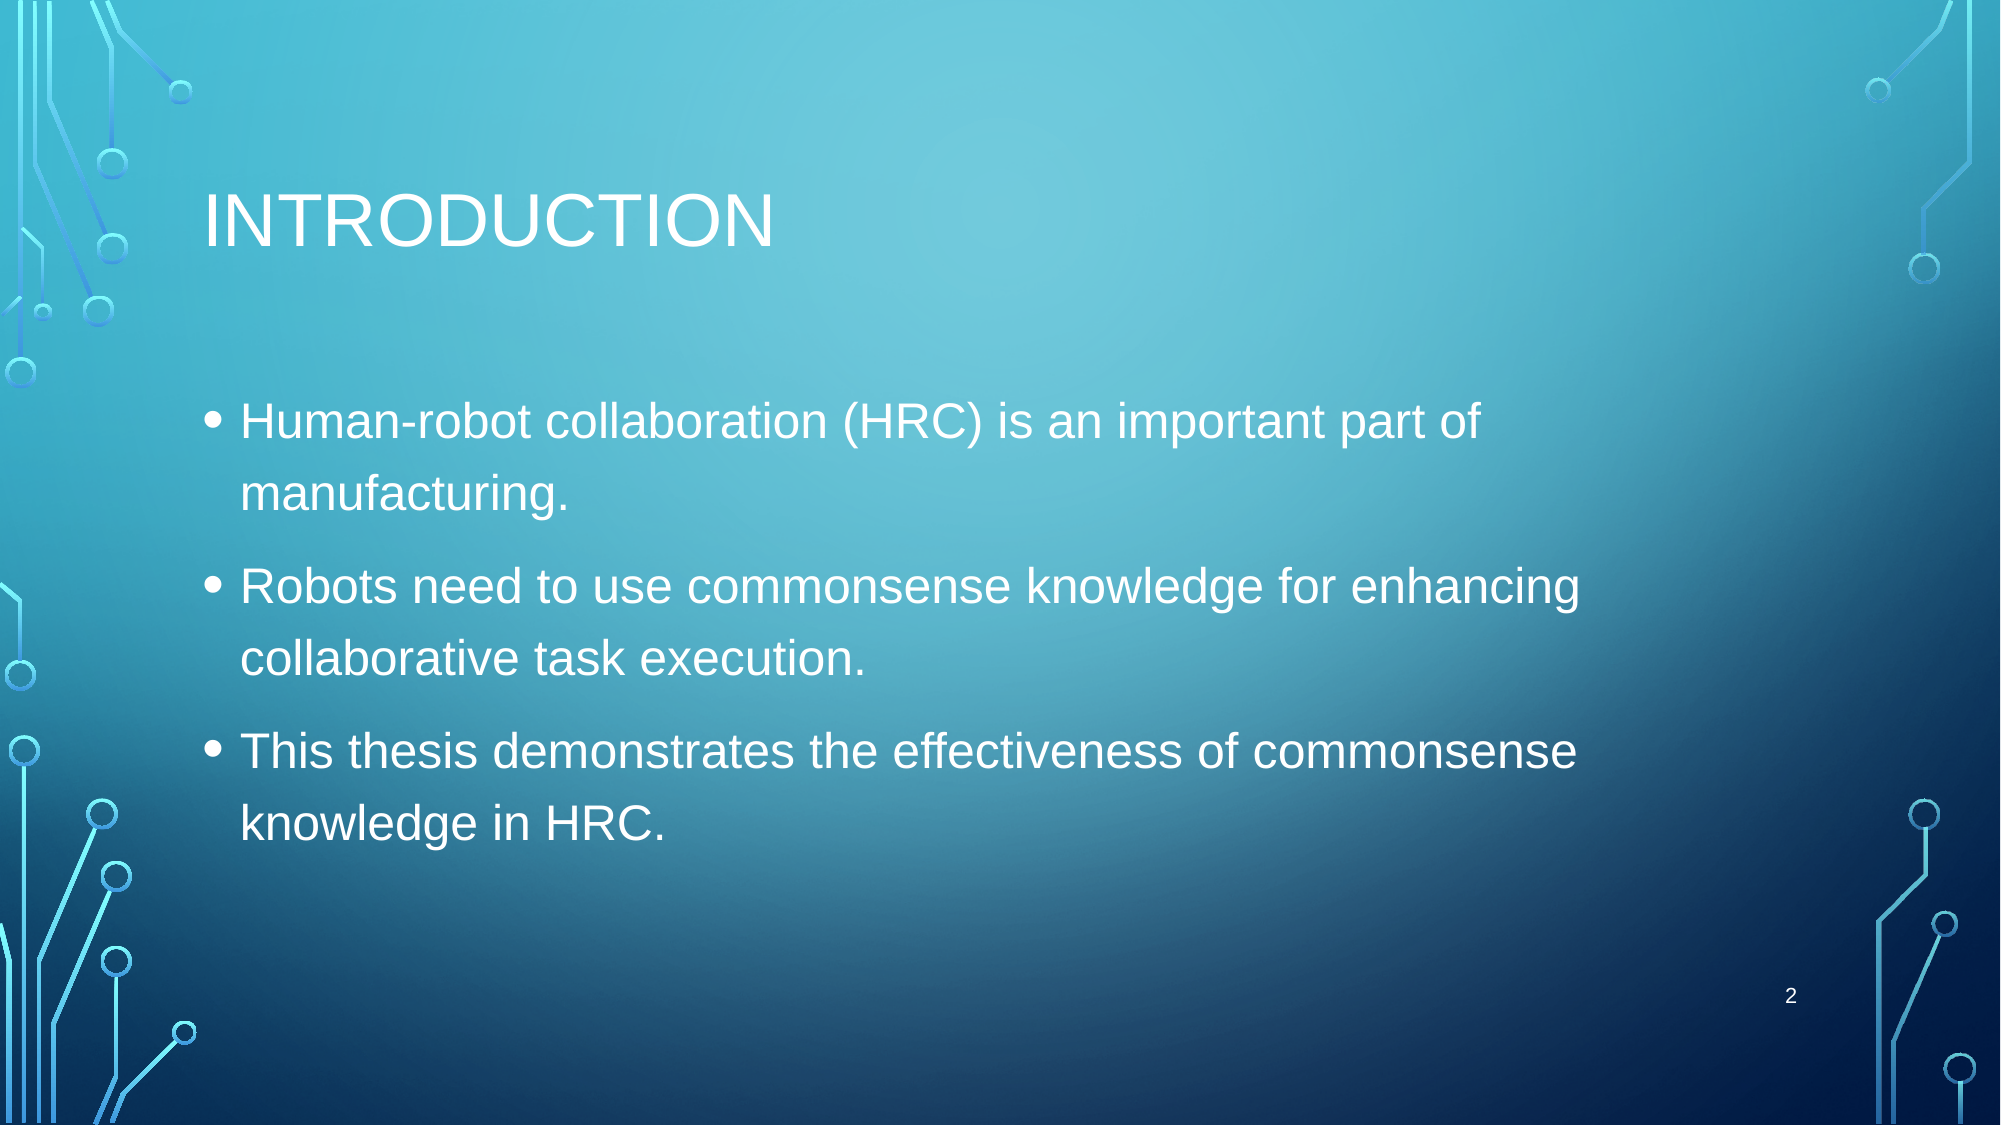

# Introduction
Human-robot collaboration (HRC) is an important part of manufacturing.
Robots need to use commonsense knowledge for enhancing collaborative task execution.
This thesis demonstrates the effectiveness of commonsense knowledge in HRC.
2